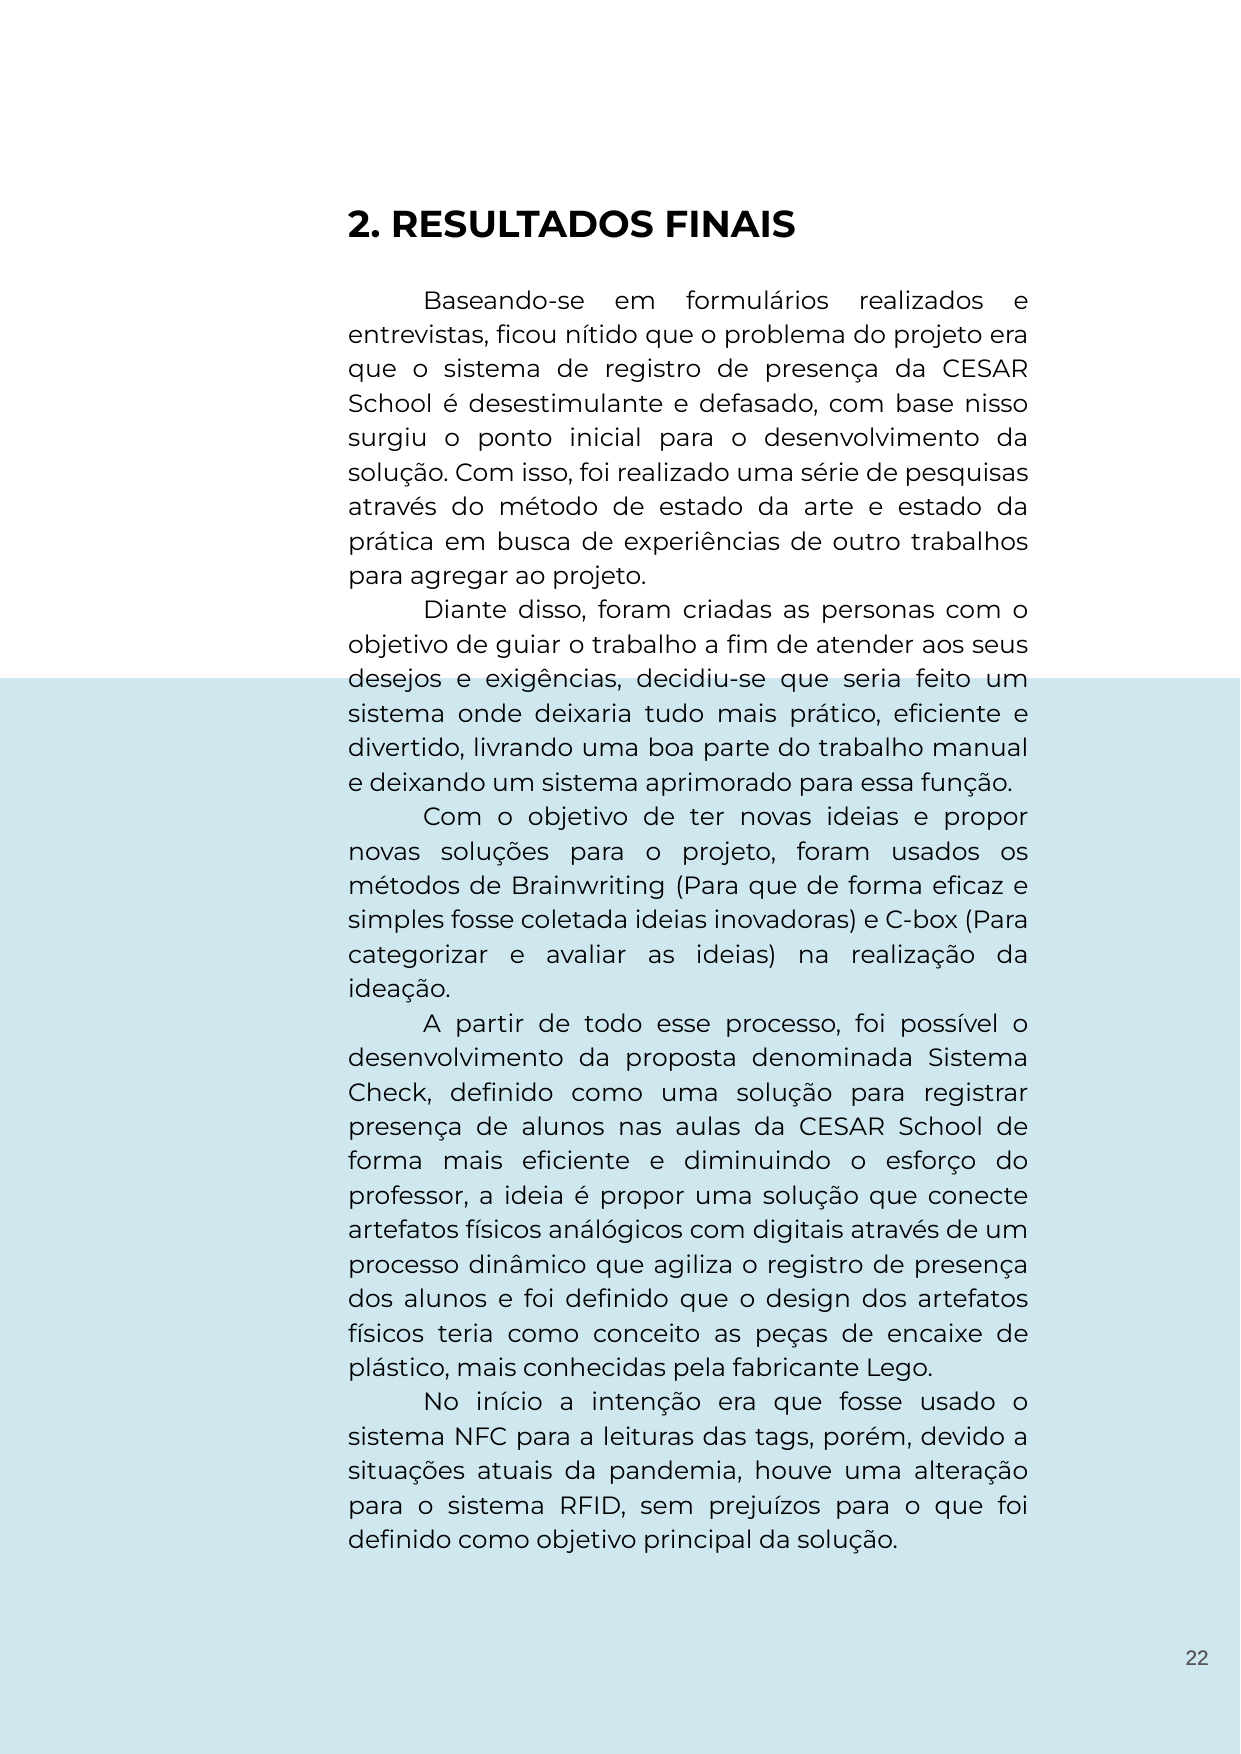

2. RESULTADOS FINAIS

Baseando-se em formulários realizados e entrevistas, ficou nítido que o problema do projeto era que o sistema de registro de presença da CESAR School é desestimulante e defasado, com base nisso surgiu o ponto inicial para o desenvolvimento da solução. Com isso, foi realizado uma série de pesquisas através do método de estado da arte e estado da prática em busca de experiências de outro trabalhos para agregar ao projeto.
Diante disso, foram criadas as personas com o objetivo de guiar o trabalho a fim de atender aos seus desejos e exigências, decidiu-se que seria feito um sistema onde deixaria tudo mais prático, eficiente e divertido, livrando uma boa parte do trabalho manual e deixando um sistema aprimorado para essa função.
Com o objetivo de ter novas ideias e propor novas soluções para o projeto, foram usados os métodos de Brainwriting (Para que de forma eficaz e simples fosse coletada ideias inovadoras) e C-box (Para categorizar e avaliar as ideias) na realização da ideação.
A partir de todo esse processo, foi possível o desenvolvimento da proposta denominada Sistema Check, definido como uma solução para registrar presença de alunos nas aulas da CESAR School de forma mais eficiente e diminuindo o esforço do professor, a ideia é propor uma solução que conecte artefatos físicos análógicos com digitais através de um processo dinâmico que agiliza o registro de presença dos alunos e foi definido que o design dos artefatos físicos teria como conceito as peças de encaixe de plástico, mais conhecidas pela fabricante Lego.
No início a intenção era que fosse usado o sistema NFC para a leituras das tags, porém, devido a situações atuais da pandemia, houve uma alteração para o sistema RFID, sem prejuízos para o que foi definido como objetivo principal da solução.

22
22